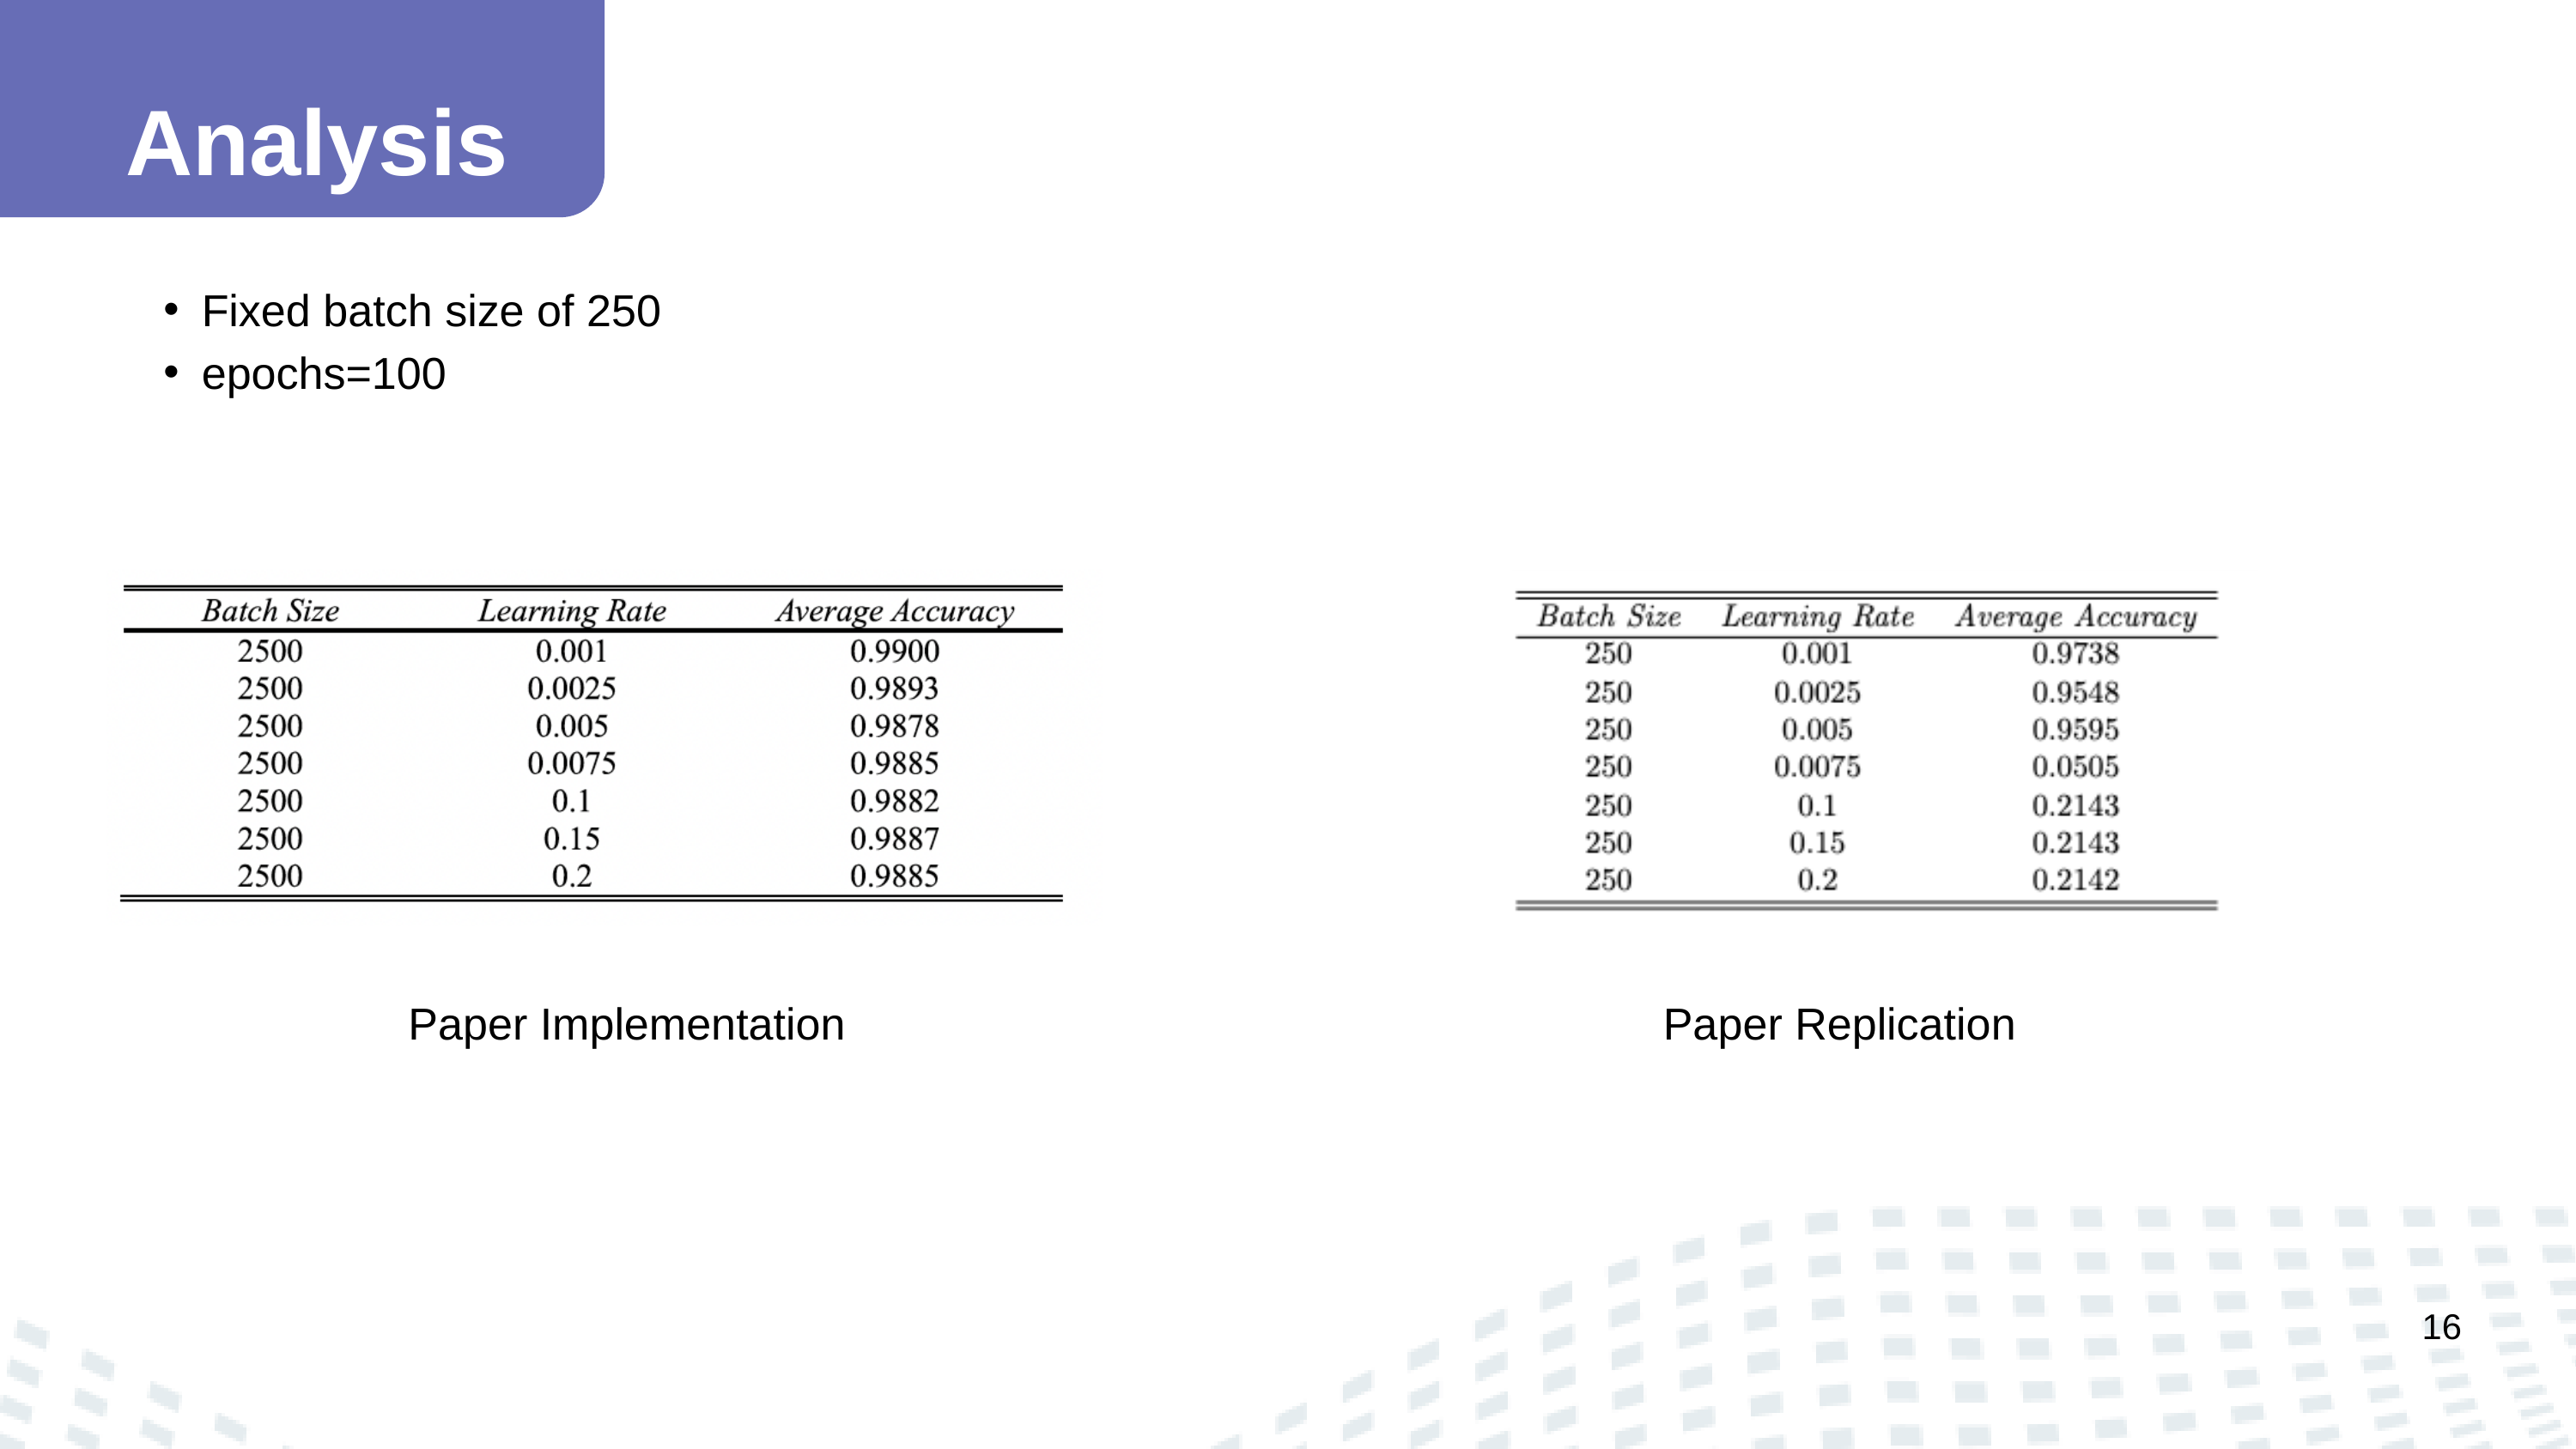

Analysis

Fixed batch size of 250
epochs=100

Paper Implementation
Paper Replication

16